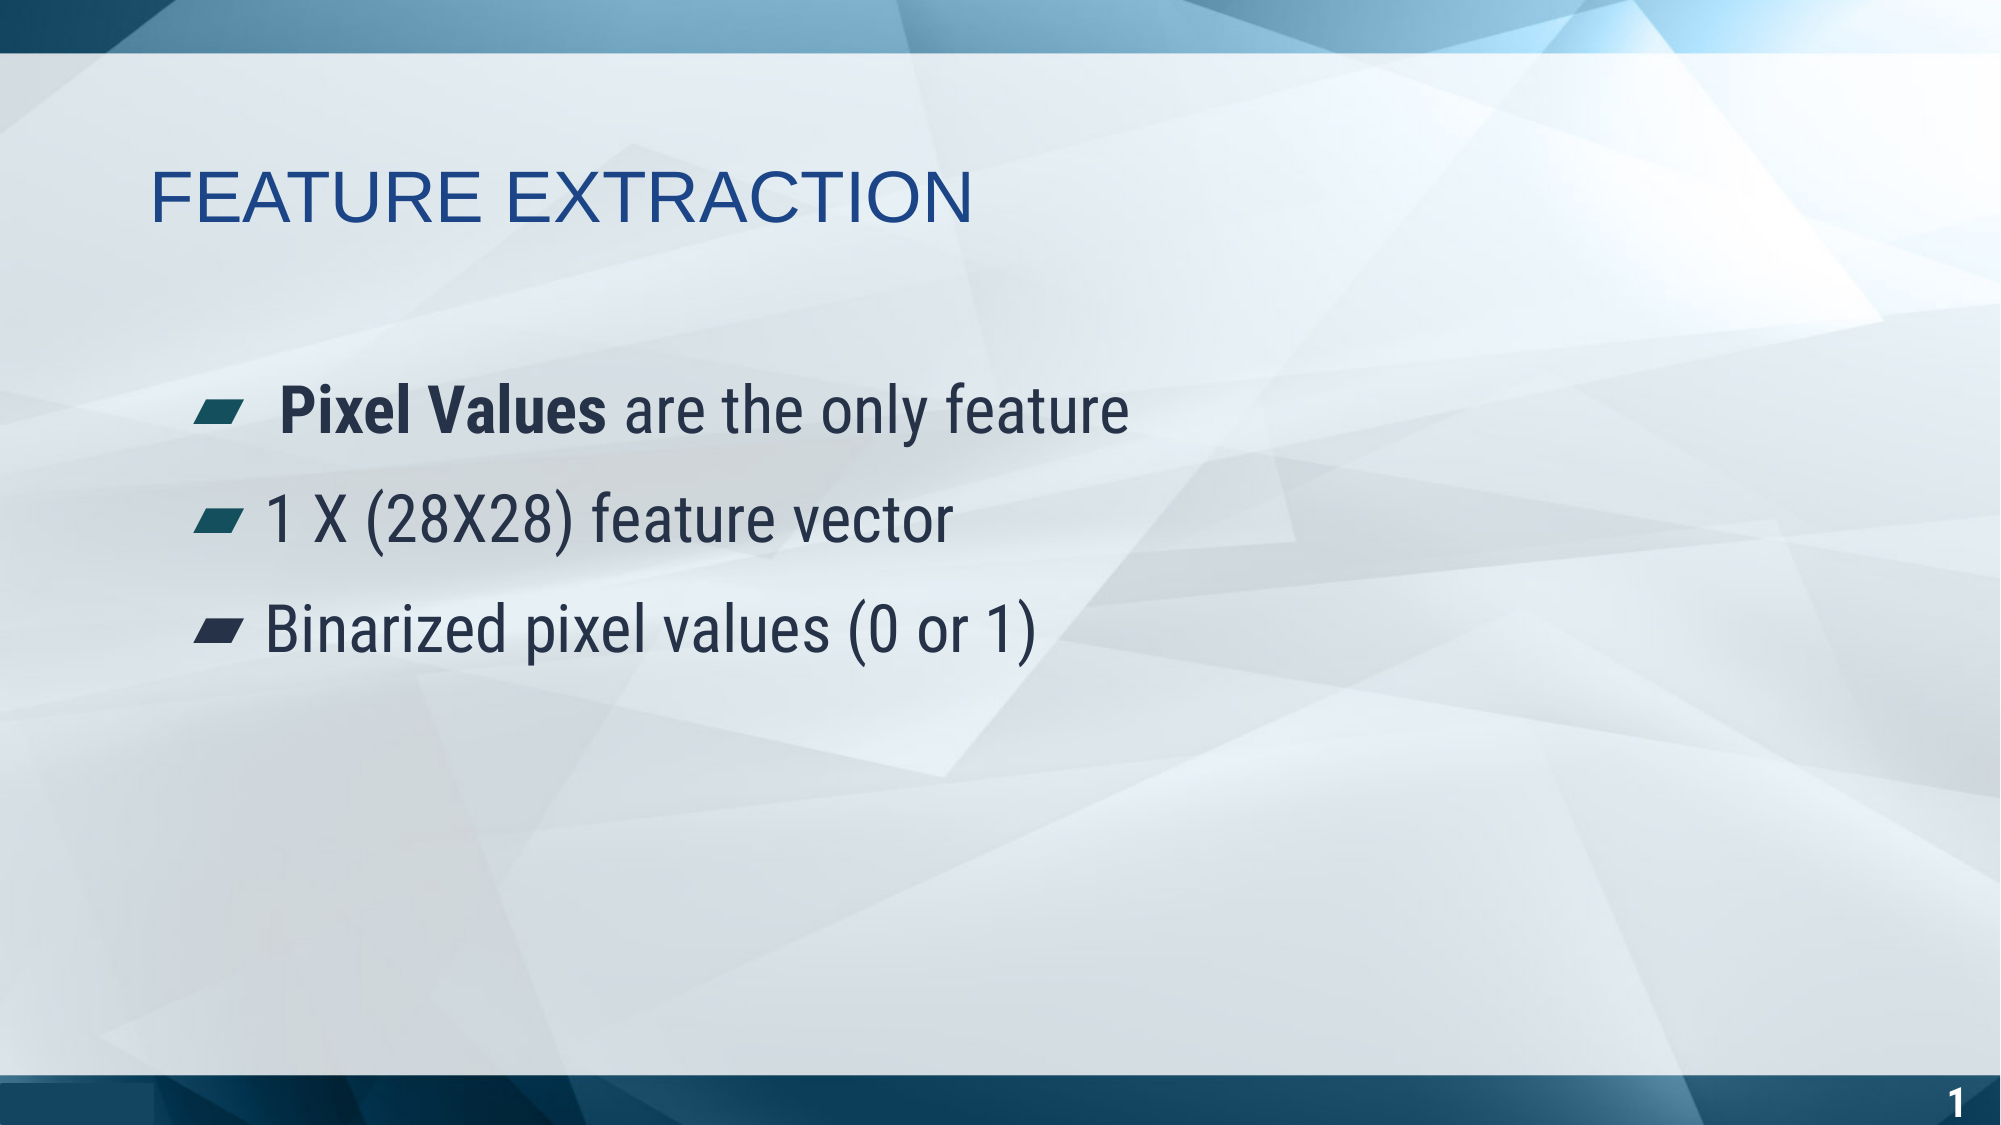

FEATURE EXTRACTION
 Pixel Values are the only feature

1 X (28X28) feature vector

Binarized pixel values (0 or 1)

1